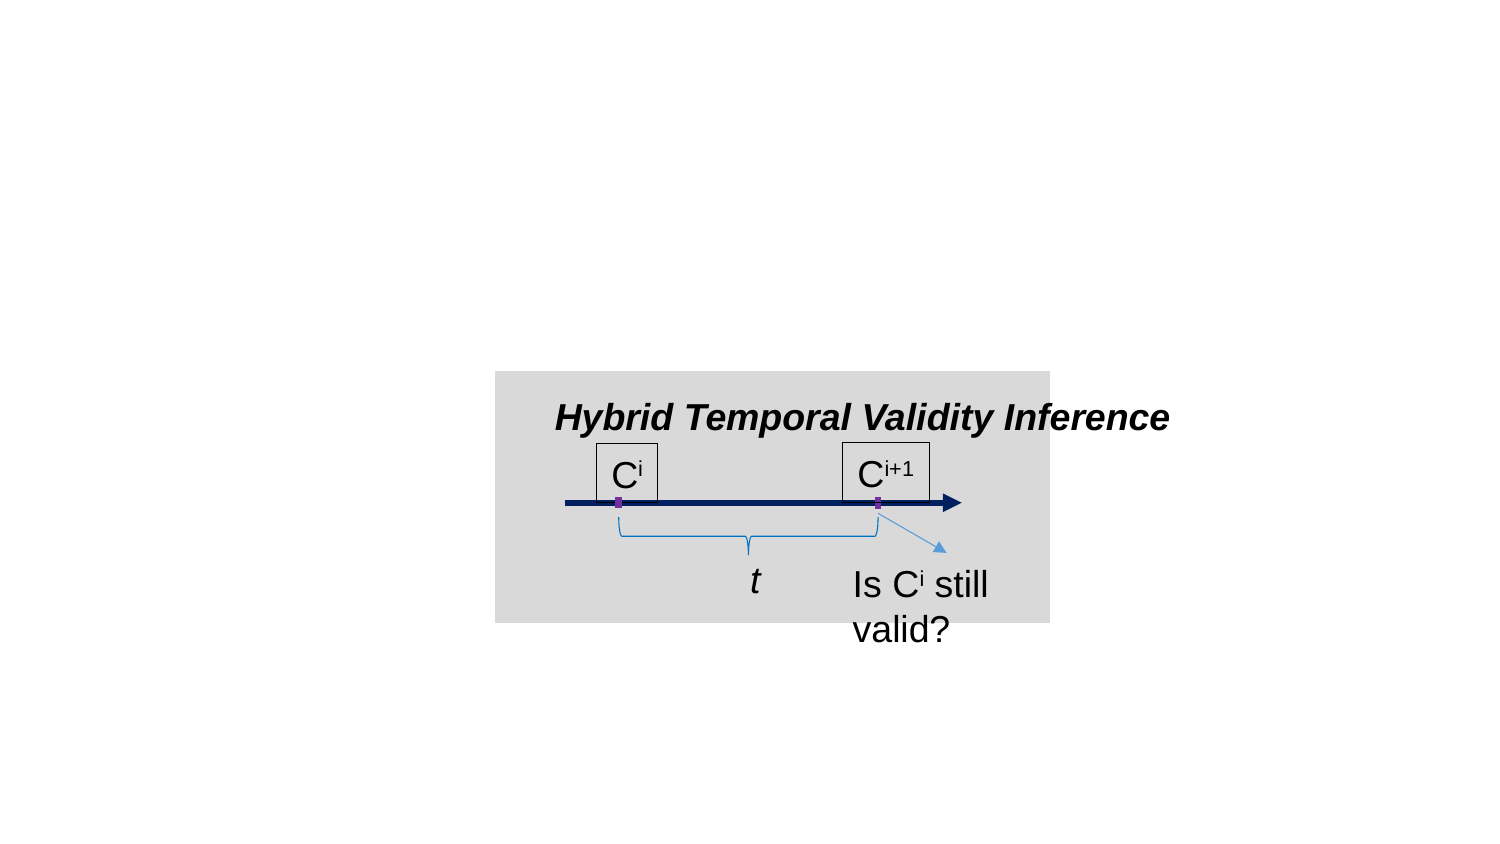

#

 Hybrid Temporal Validity Inference

Ci+1
Ci
t
Is Ci still valid?